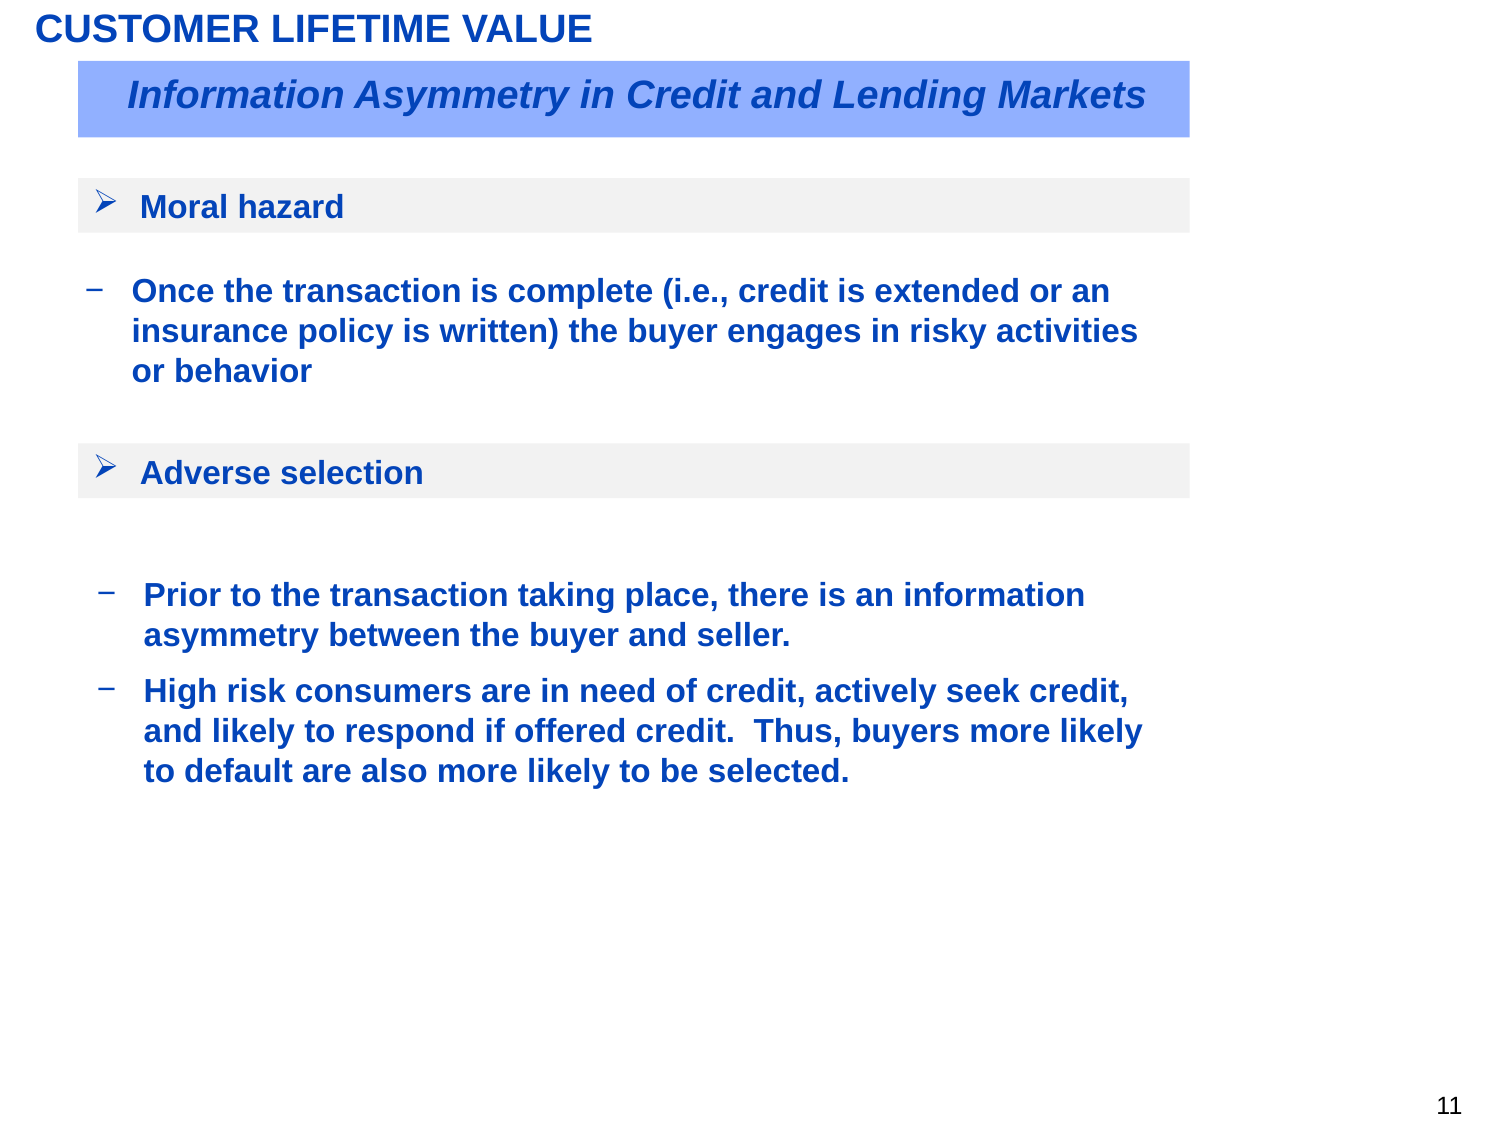

CUSTOMER LIFETIME VALUE

Information Asymmetry in Credit and Lending Markets
Moral hazard
Once the transaction is complete (i.e., credit is extended or an insurance policy is written) the buyer engages in risky activities or behavior
Adverse selection
Prior to the transaction taking place, there is an information asymmetry between the buyer and seller.
High risk consumers are in need of credit, actively seek credit, and likely to respond if offered credit.  Thus, buyers more likely to default are also more likely to be selected.
11